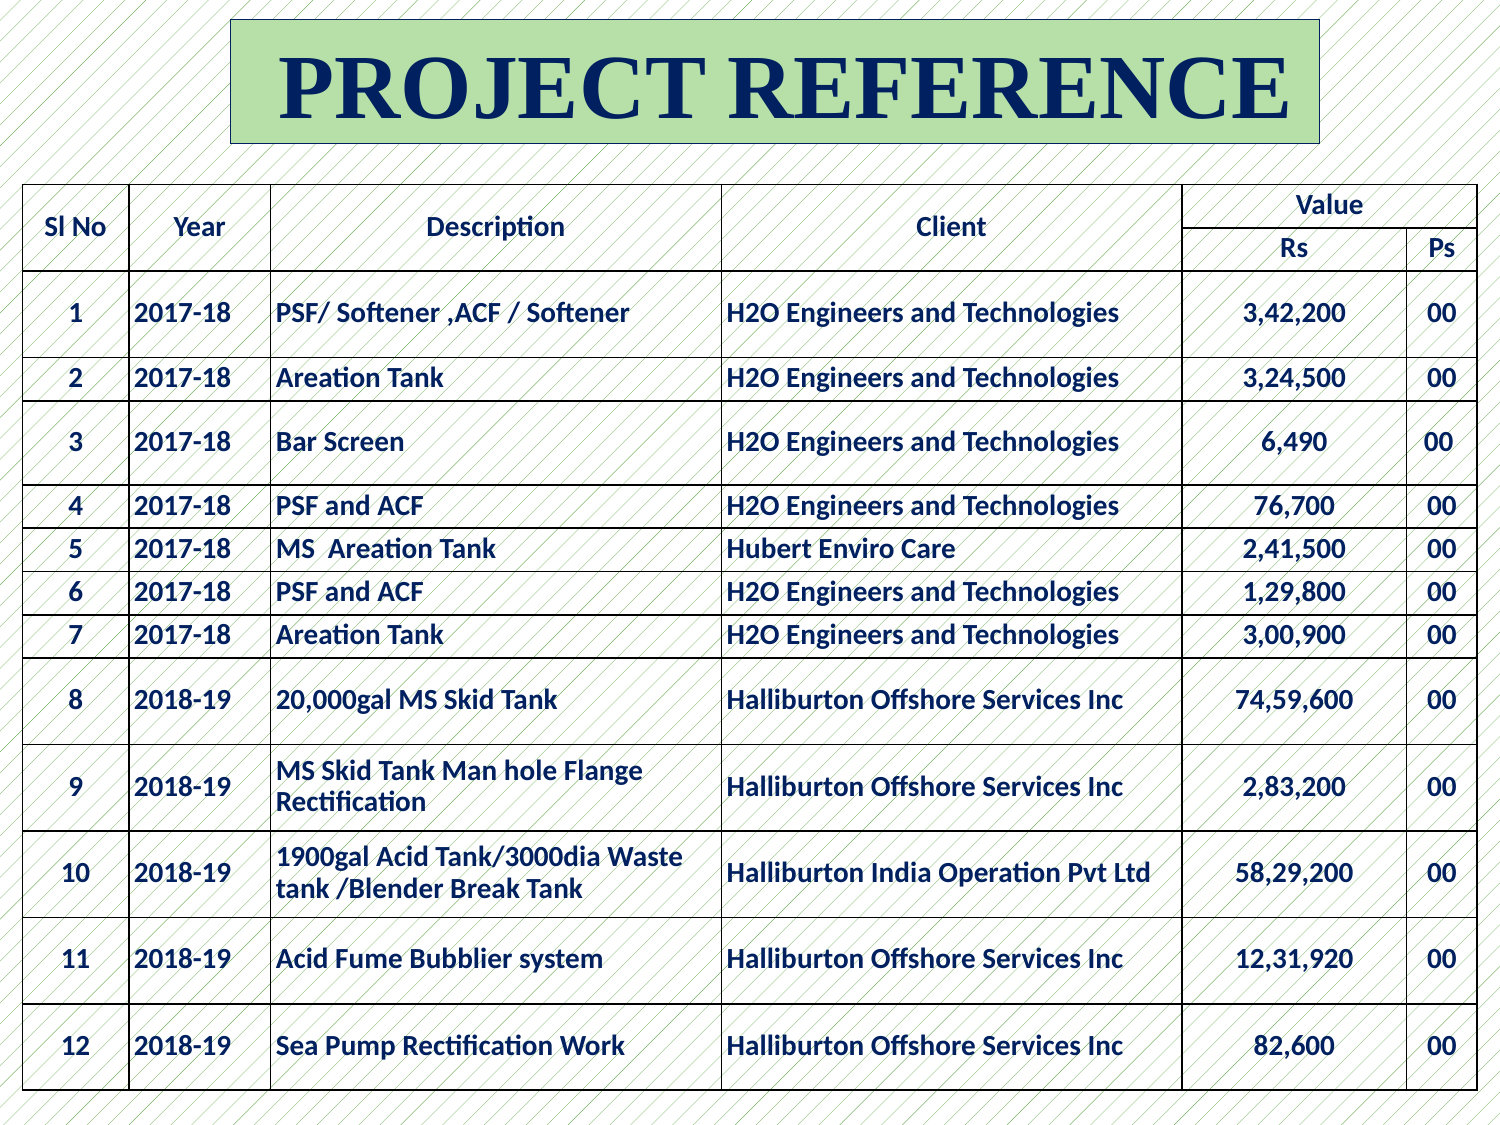

PROJECT REFERENCE
| Sl No | Year | Description | Client | Value |  |
| --- | --- | --- | --- | --- | --- |
|  |  |  |  | Rs | Ps |
| 1 | 2017-18 | PSF/ Softener ,ACF / Softener | H2O Engineers and Technologies | 3,42,200 | 00 |
| 2 | 2017-18 | Areation Tank | H2O Engineers and Technologies | 3,24,500 | 00 |
| 3 | 2017-18 | Bar Screen | H2O Engineers and Technologies | 6,490 | 00 |
| 4 | 2017-18 | PSF and ACF | H2O Engineers and Technologies | 76,700 | 00 |
| 5 | 2017-18 | MS Areation Tank | Hubert Enviro Care | 2,41,500 | 00 |
| 6 | 2017-18 | PSF and ACF | H2O Engineers and Technologies | 1,29,800 | 00 |
| 7 | 2017-18 | Areation Tank | H2O Engineers and Technologies | 3,00,900 | 00 |
| 8 | 2018-19 | 20,000gal MS Skid Tank | Halliburton Offshore Services Inc | 74,59,600 | 00 |
| 9 | 2018-19 | MS Skid Tank Man hole Flange Rectification | Halliburton Offshore Services Inc | 2,83,200 | 00 |
| 10 | 2018-19 | 1900gal Acid Tank/3000dia Waste tank /Blender Break Tank | Halliburton India Operation Pvt Ltd | 58,29,200 | 00 |
| 11 | 2018-19 | Acid Fume Bubblier system | Halliburton Offshore Services Inc | 12,31,920 | 00 |
| 12 | 2018-19 | Sea Pump Rectification Work | Halliburton Offshore Services Inc | 82,600 | 00 |